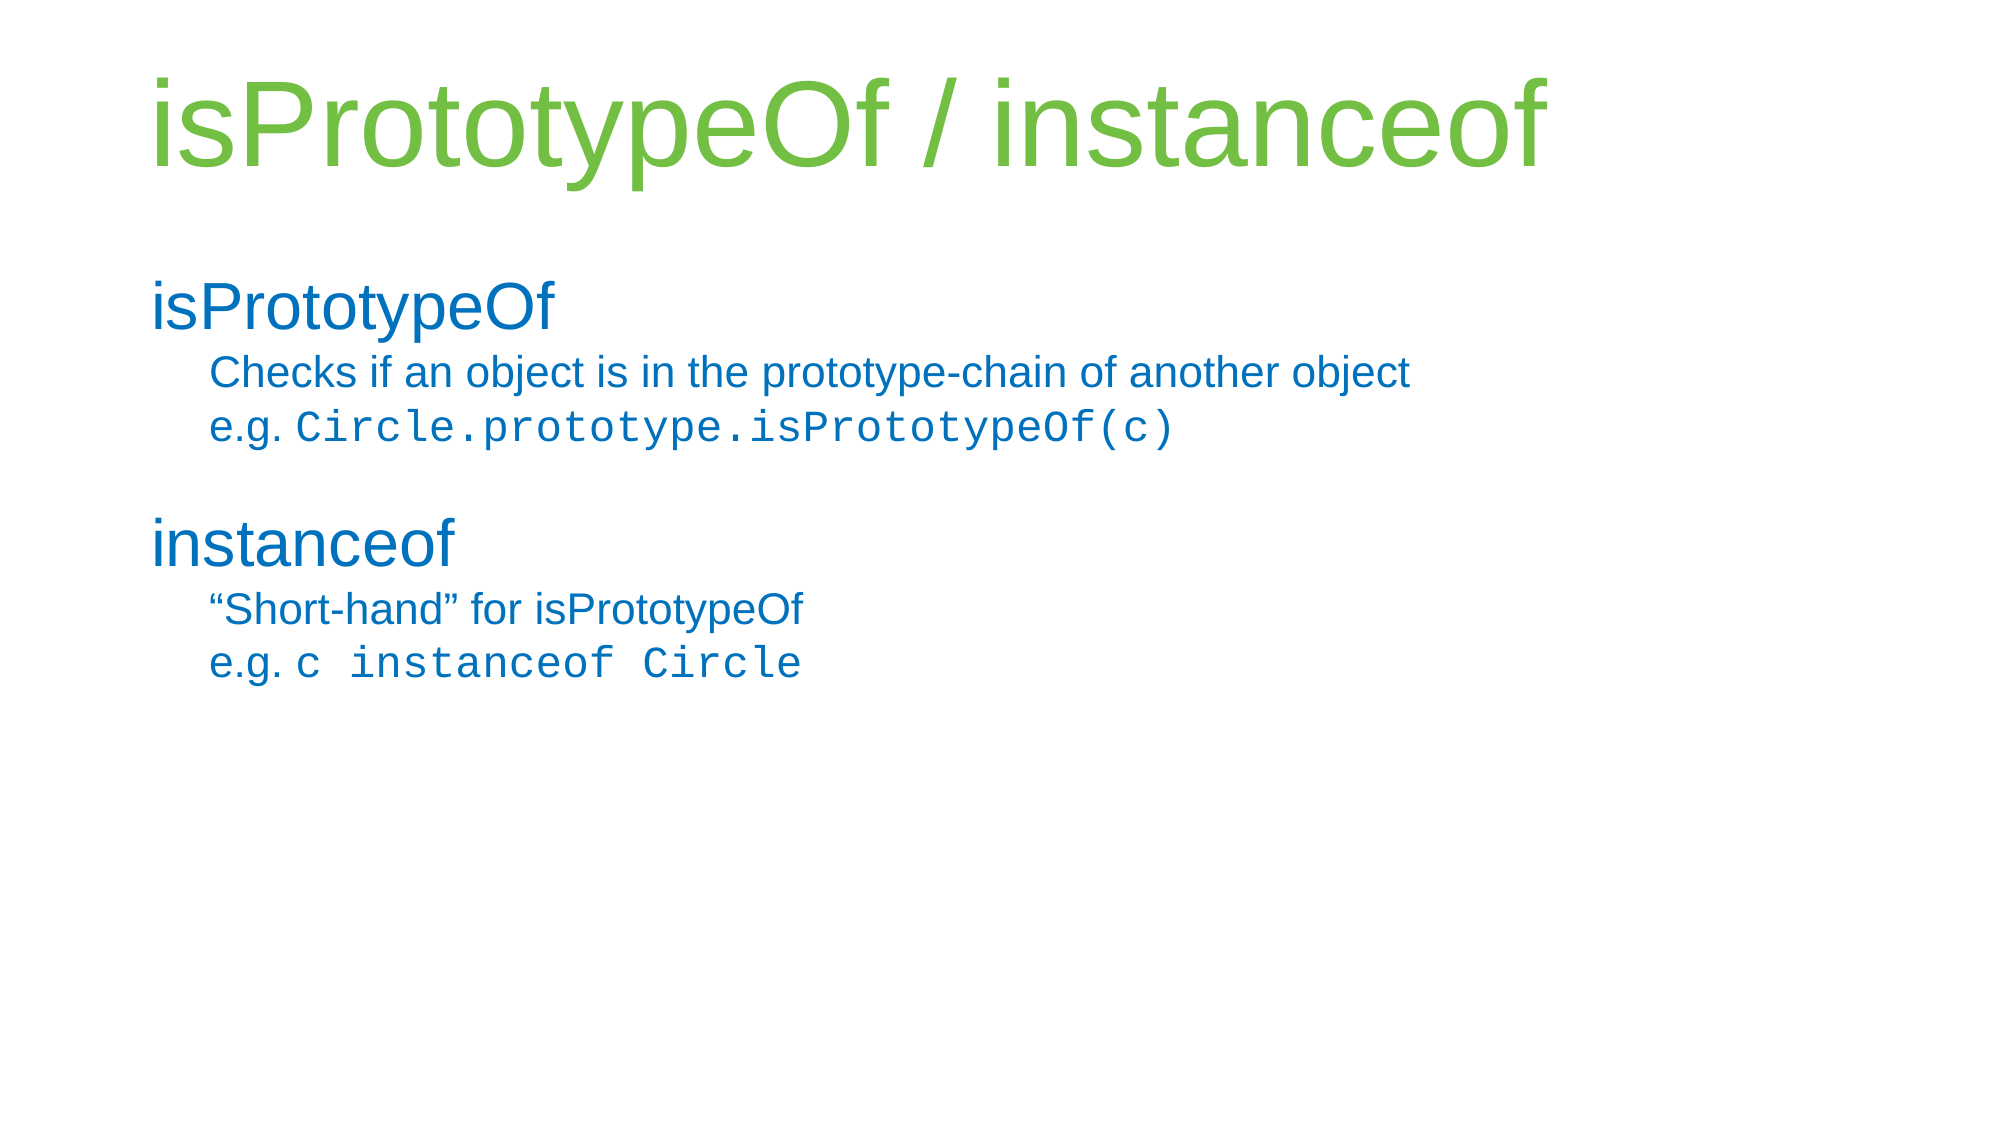

# isPrototypeOf / instanceof
isPrototypeOf
Checks if an object is in the prototype-chain of another object
e.g. Circle.prototype.isPrototypeOf(c)
instanceof
“Short-hand” for isPrototypeOf
e.g. c instanceof Circle